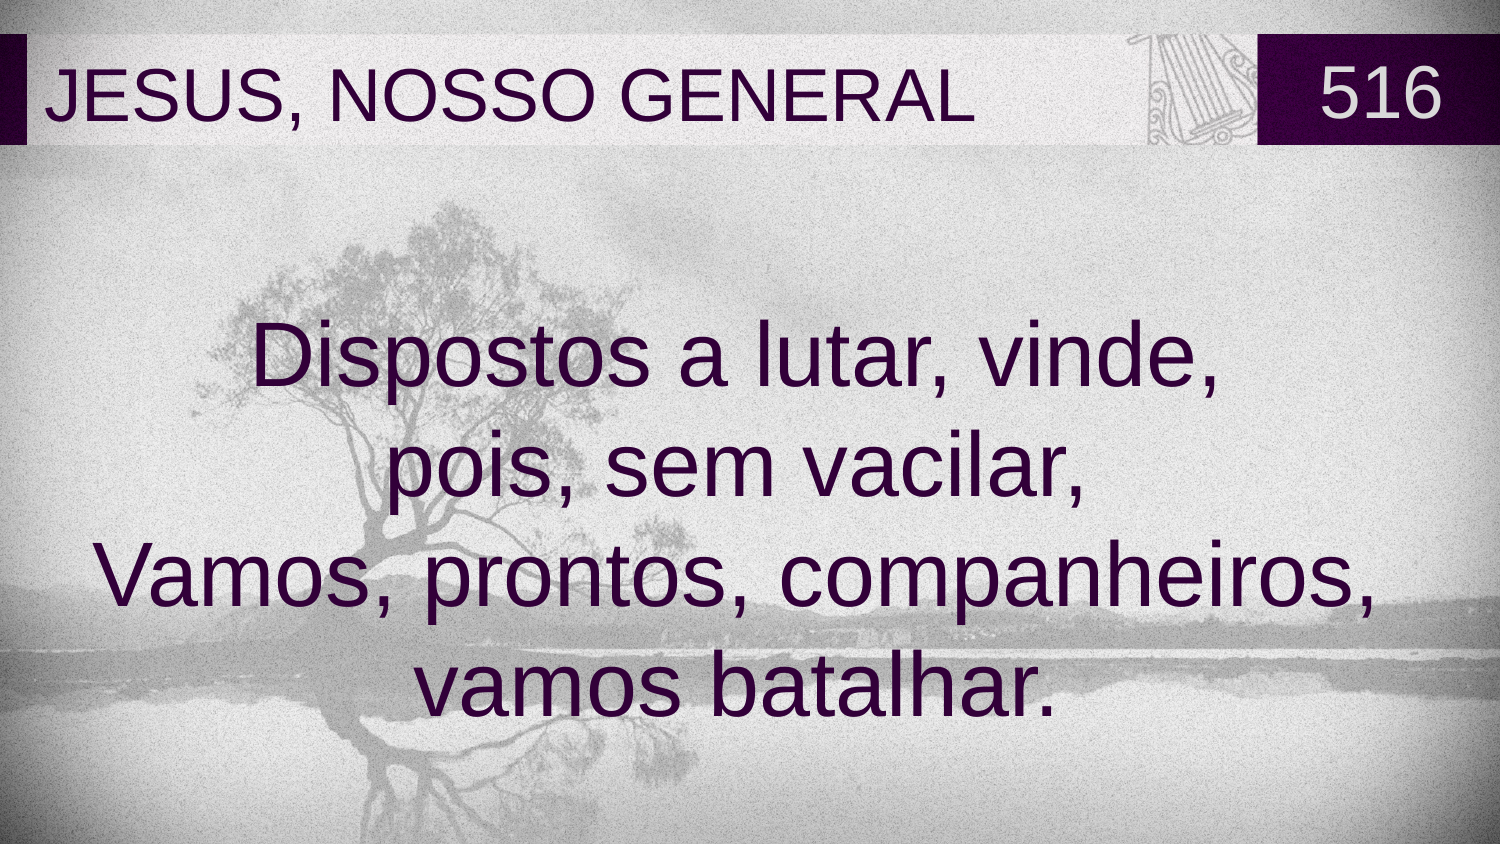

# JESUS, NOSSO GENERAL
516
Dispostos a lutar, vinde,
pois, sem vacilar,
Vamos, prontos, companheiros,
vamos batalhar.